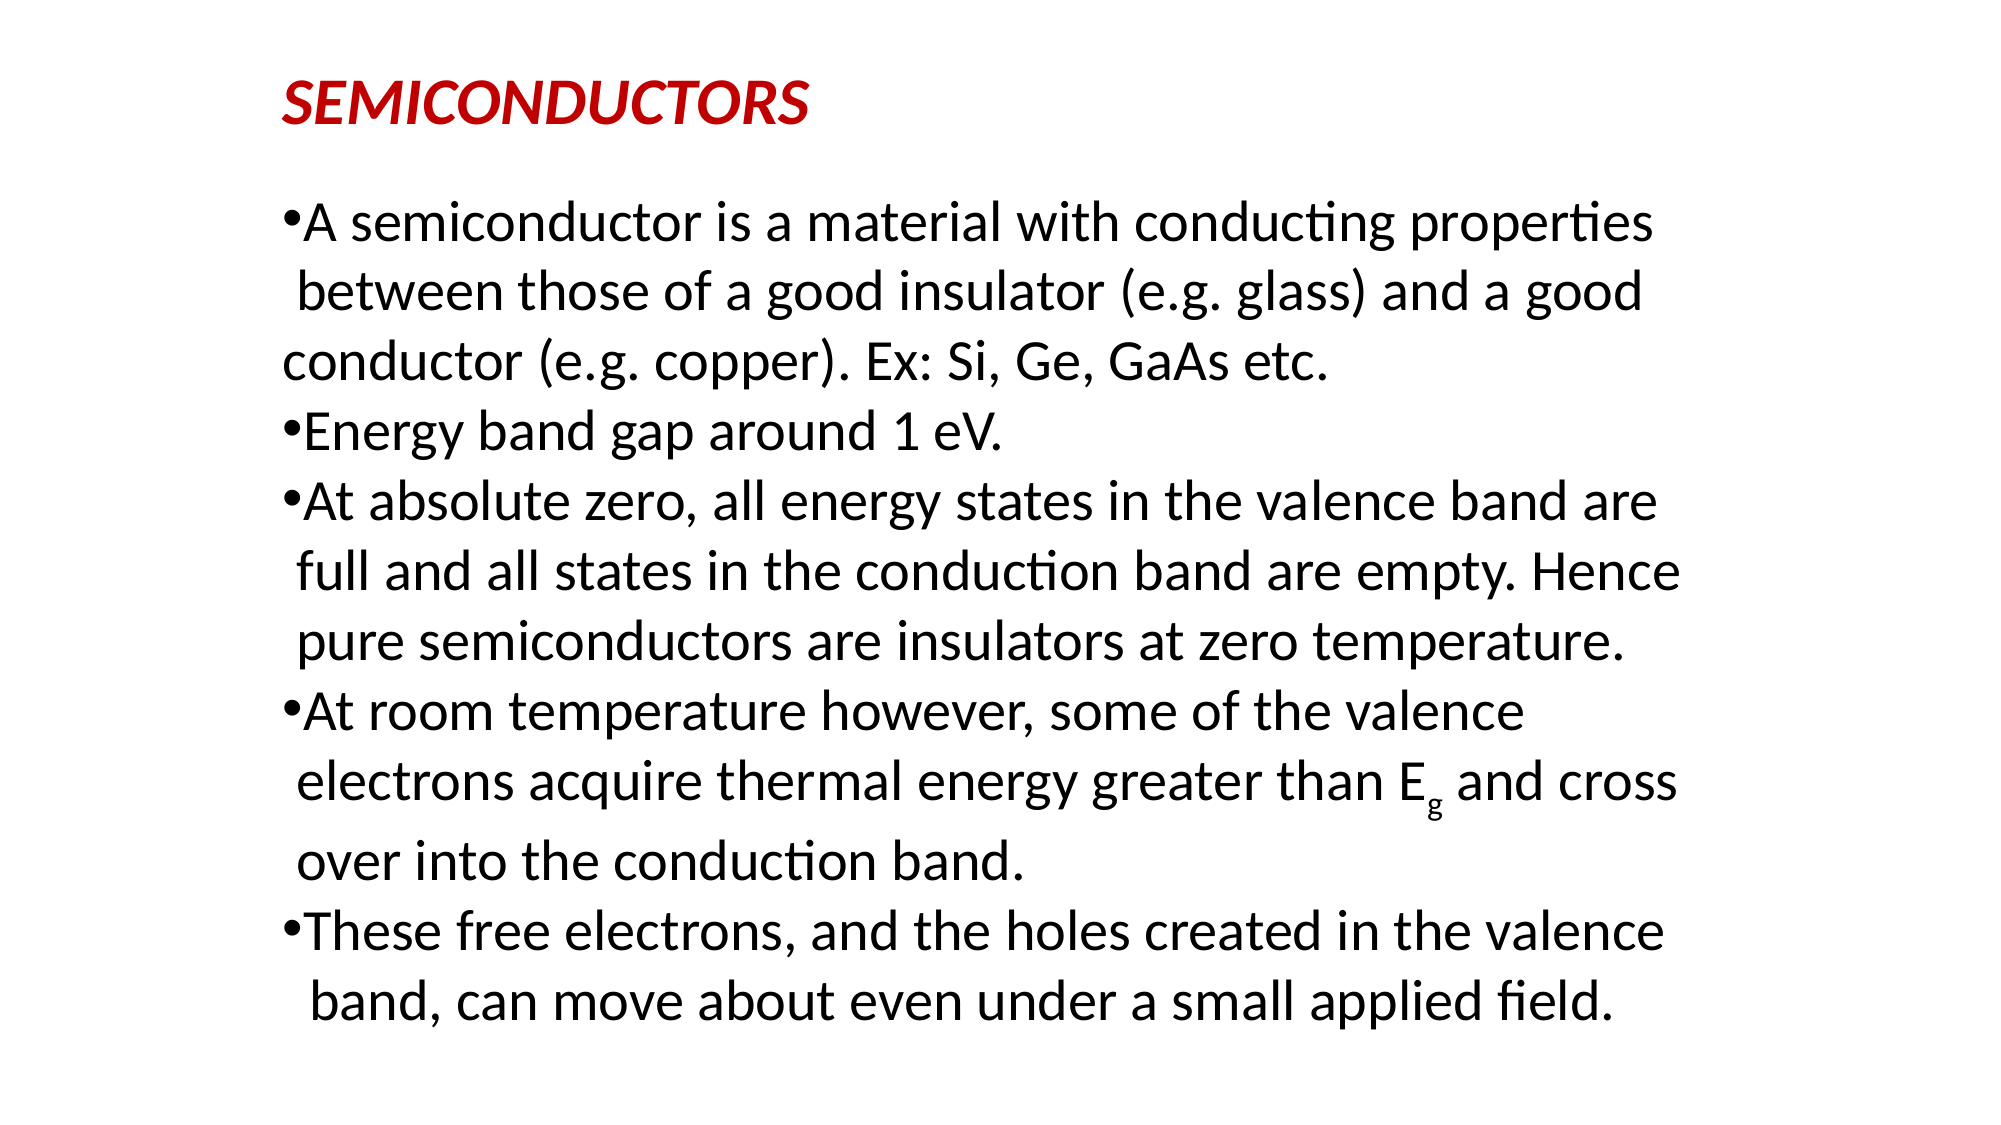

SEMICONDUCTORS

A semiconductor is a material with conducting properties
 between those of a good insulator (e.g. glass) and a good
conductor (e.g. copper). Ex: Si, Ge, GaAs etc.
Energy band gap around 1 eV.
At absolute zero, all energy states in the valence band are
 full and all states in the conduction band are empty. Hence
 pure semiconductors are insulators at zero temperature.
At room temperature however, some of the valence
 electrons acquire thermal energy greater than Eg and cross
 over into the conduction band.
These free electrons, and the holes created in the valence
  band, can move about even under a small applied field.